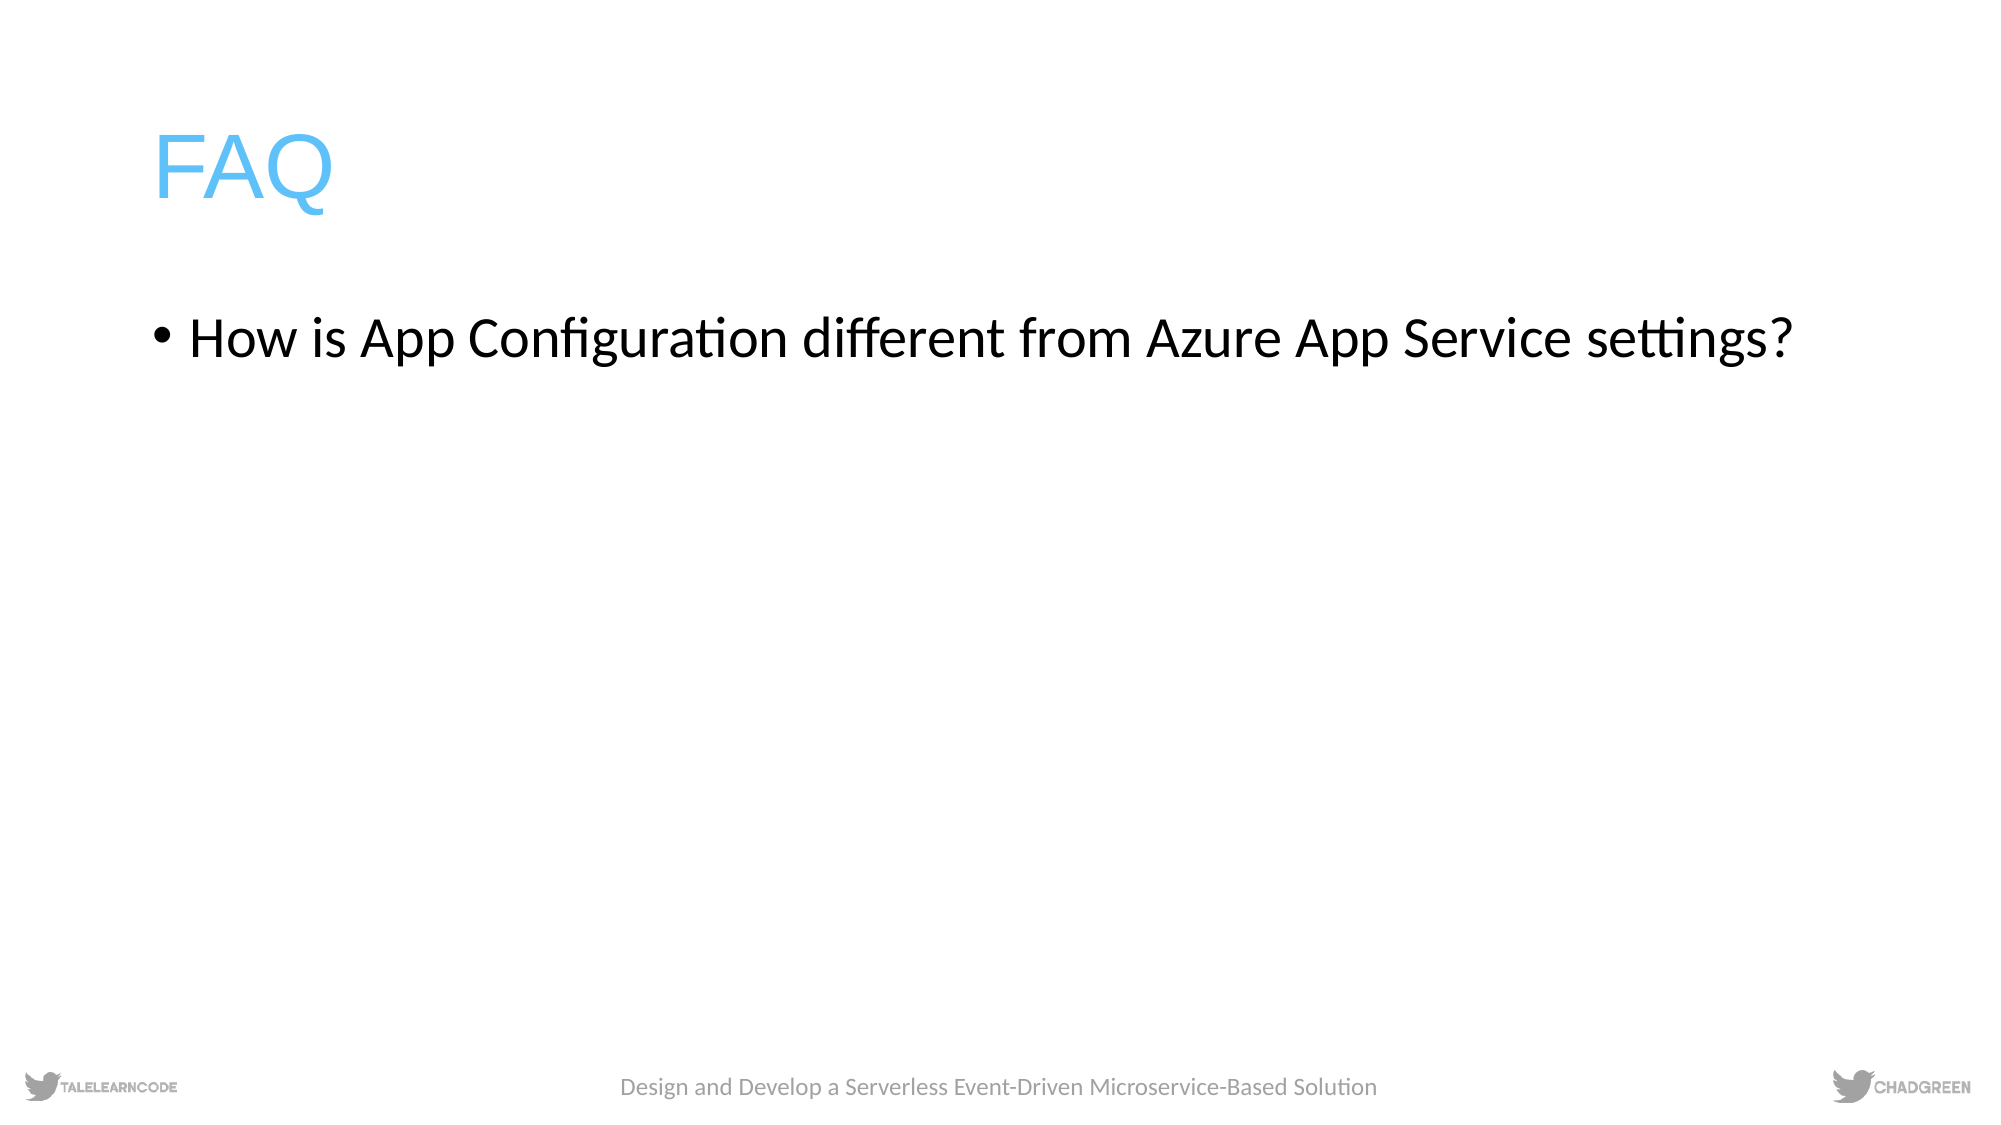

# FAQ
How is App Configuration different from Azure App Service settings?